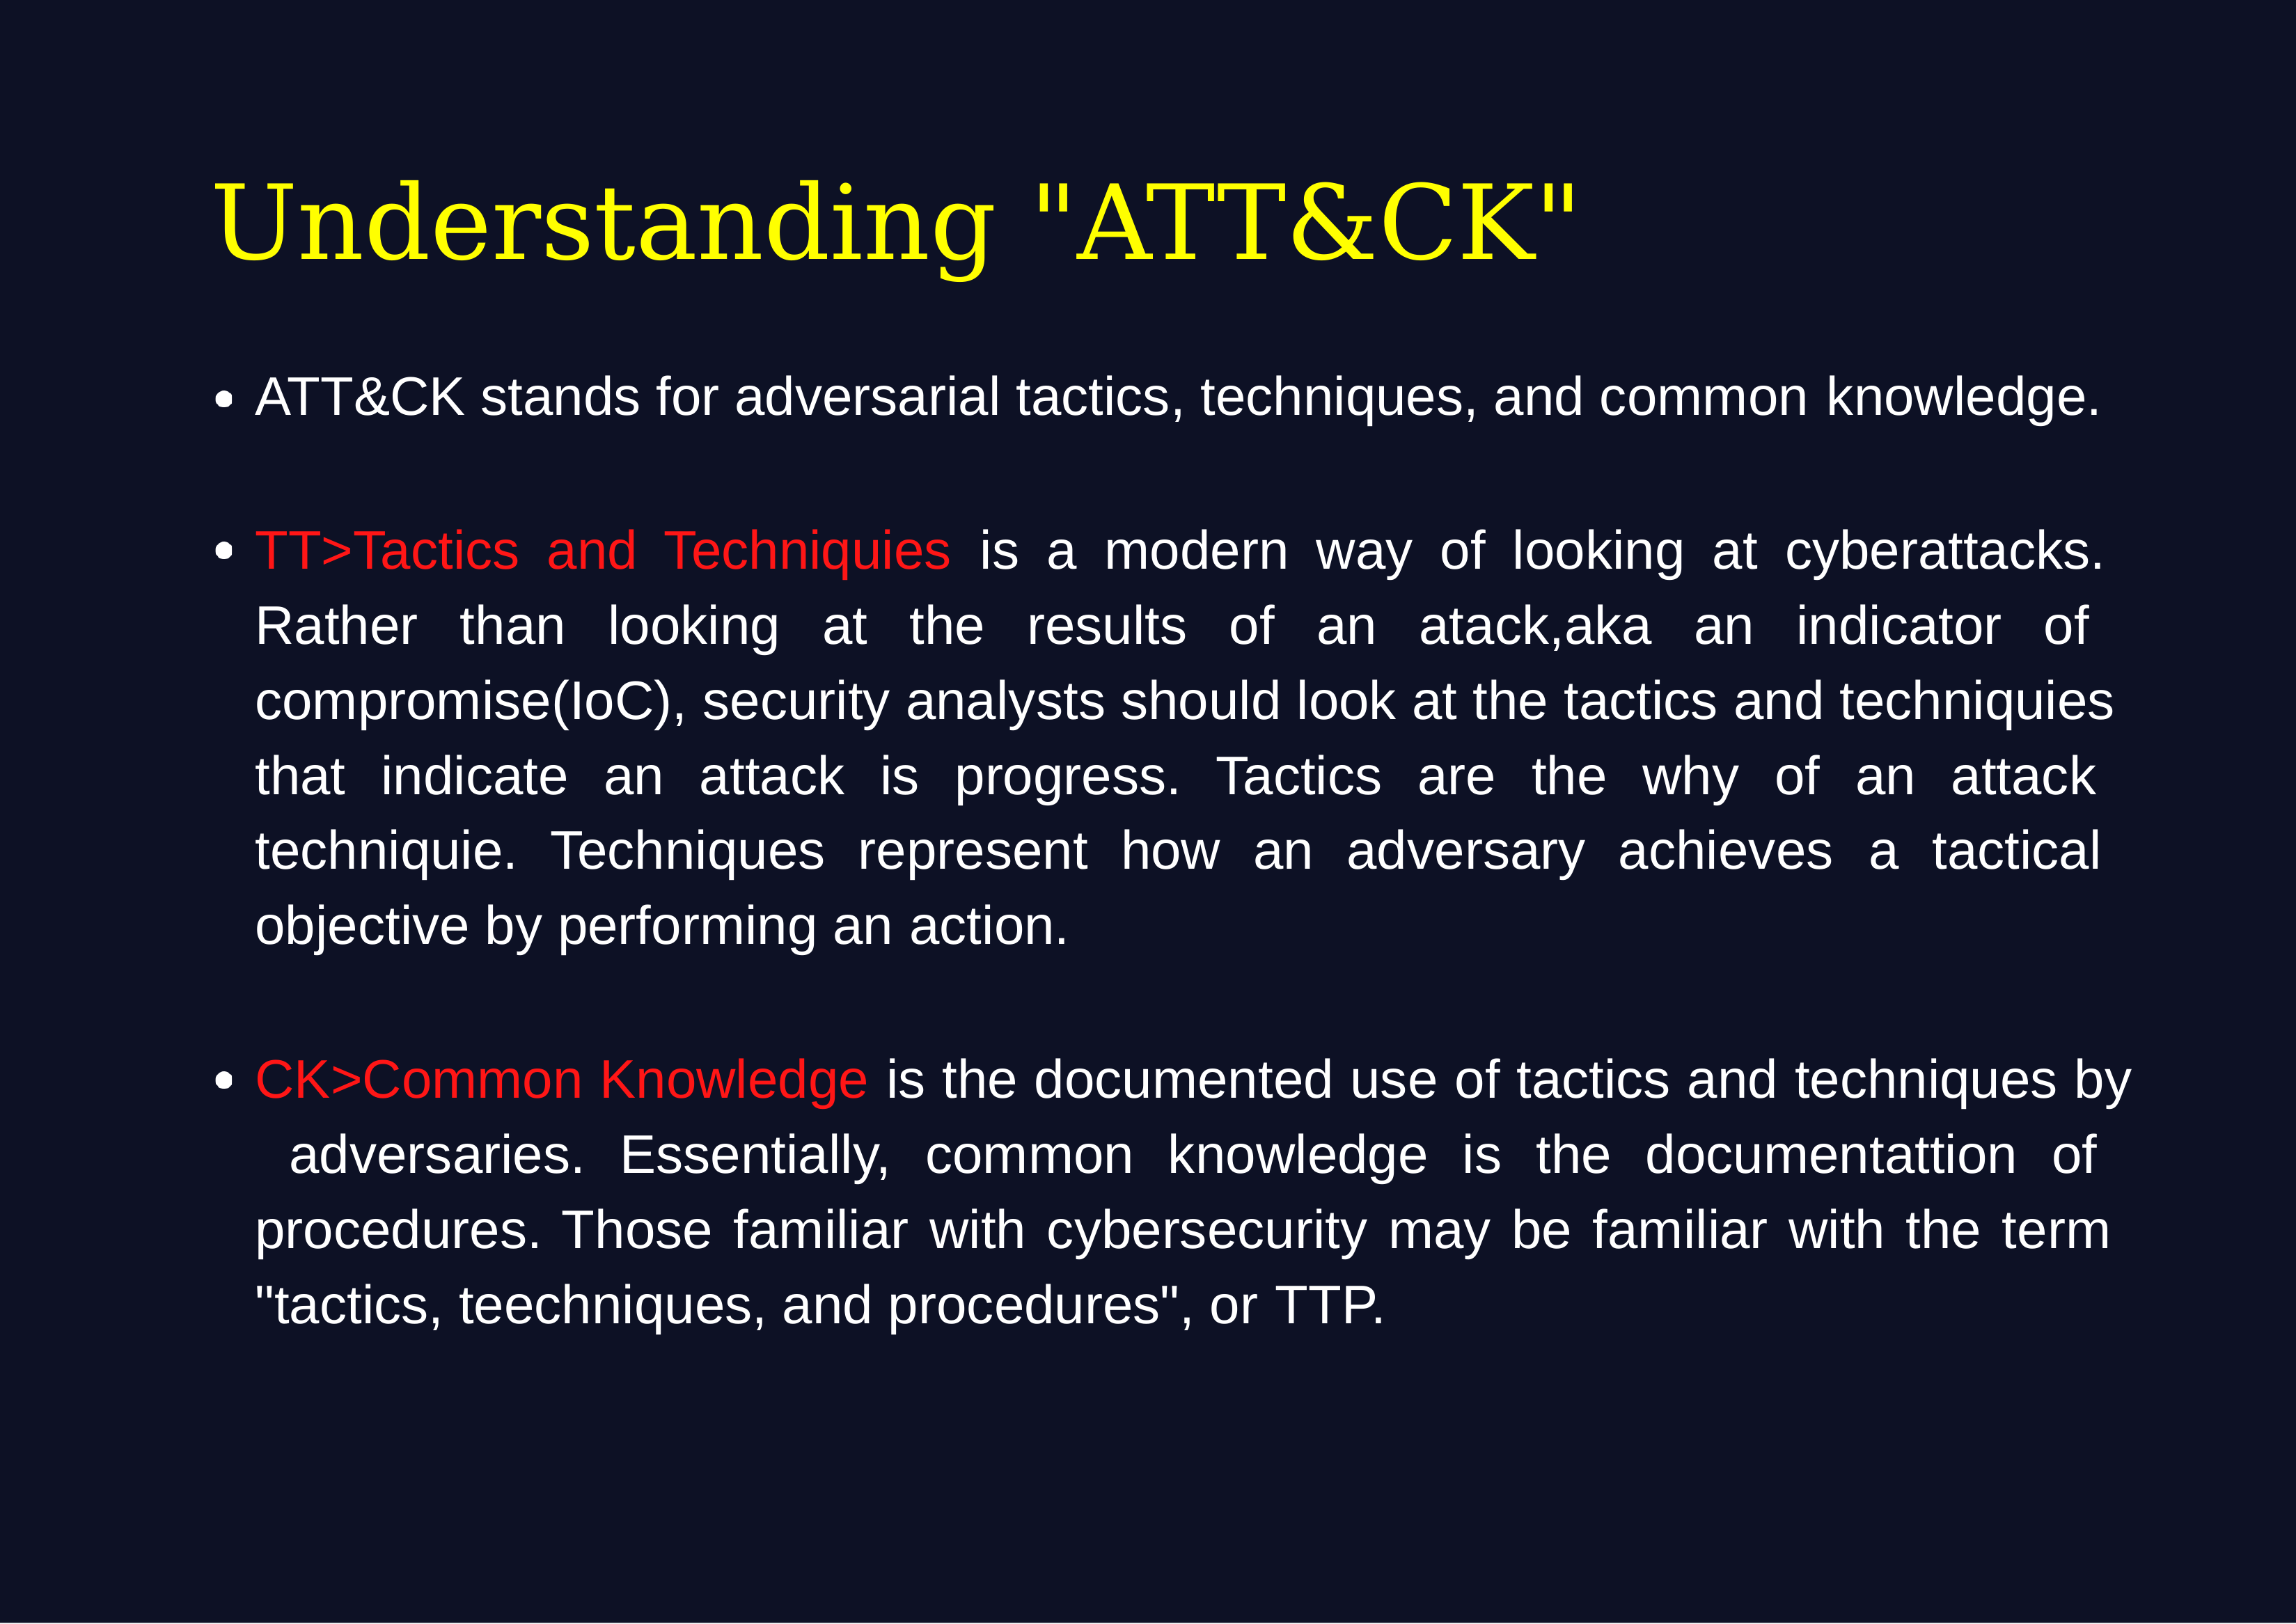

# Understanding "ATT&CK"
ATT&CK stands for adversarial tactics, techniques, and common knowledge.

TT>Tactics and Techniquies is a modern way of looking at cyberattacks.  Rather than looking at the results of an atack,aka an indicator of  compromise(IoC), security analysts should look at the tactics and techniquies  that indicate an attack is progress. Tactics are the why of an attack  techniquie. Techniques represent how an adversary achieves a tactical  objective by performing an action.

CK>Common Knowledge is the documented use of tactics and techniques by  adversaries. Essentially, common knowledge is the documentattion of  procedures. Those familiar with cybersecurity may be familiar with the term  "tactics, teechniques, and procedures", or TTP.